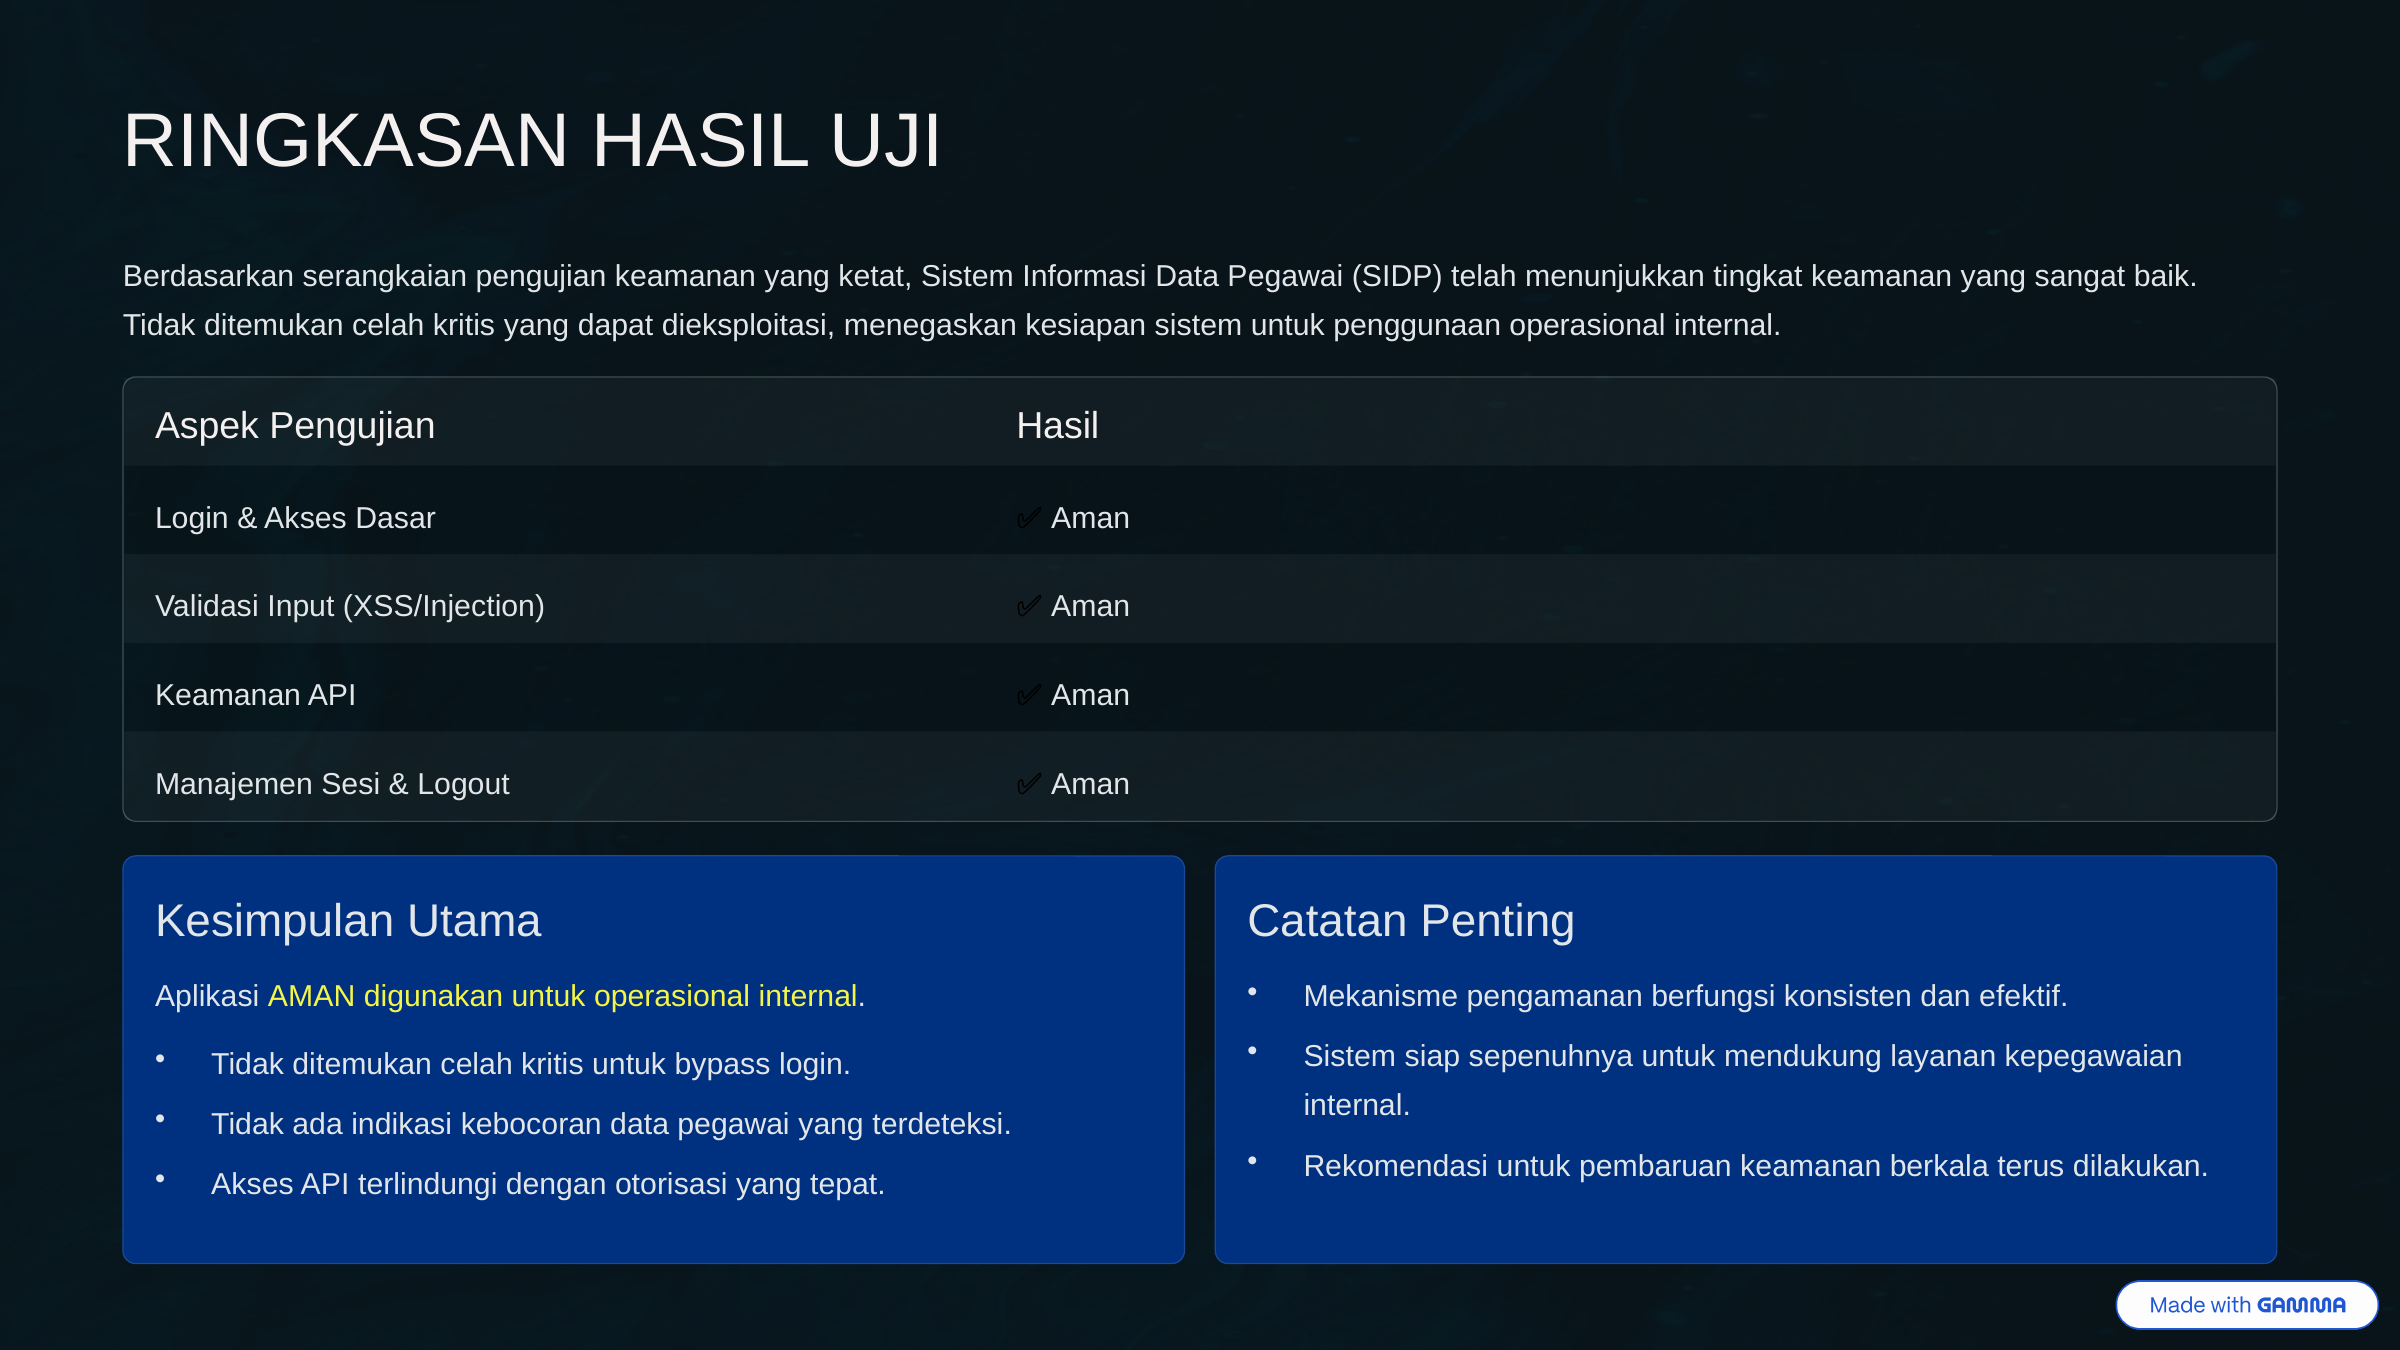

RINGKASAN HASIL UJI
Berdasarkan serangkaian pengujian keamanan yang ketat, Sistem Informasi Data Pegawai (SIDP) telah menunjukkan tingkat keamanan yang sangat baik. Tidak ditemukan celah kritis yang dapat dieksploitasi, menegaskan kesiapan sistem untuk penggunaan operasional internal.

Aspek Pengujian
Hasil

Login & Akses Dasar
✅ Aman

Validasi Input (XSS/Injection)
✅ Aman

Keamanan API
✅ Aman

Manajemen Sesi & Logout
✅ Aman

Kesimpulan Utama
Catatan Penting
Aplikasi AMAN digunakan untuk operasional internal.
Mekanisme pengamanan berfungsi konsisten dan efektif.
Sistem siap sepenuhnya untuk mendukung layanan kepegawaian internal.
Tidak ditemukan celah kritis untuk bypass login.
Tidak ada indikasi kebocoran data pegawai yang terdeteksi.
Rekomendasi untuk pembaruan keamanan berkala terus dilakukan.
Akses API terlindungi dengan otorisasi yang tepat.